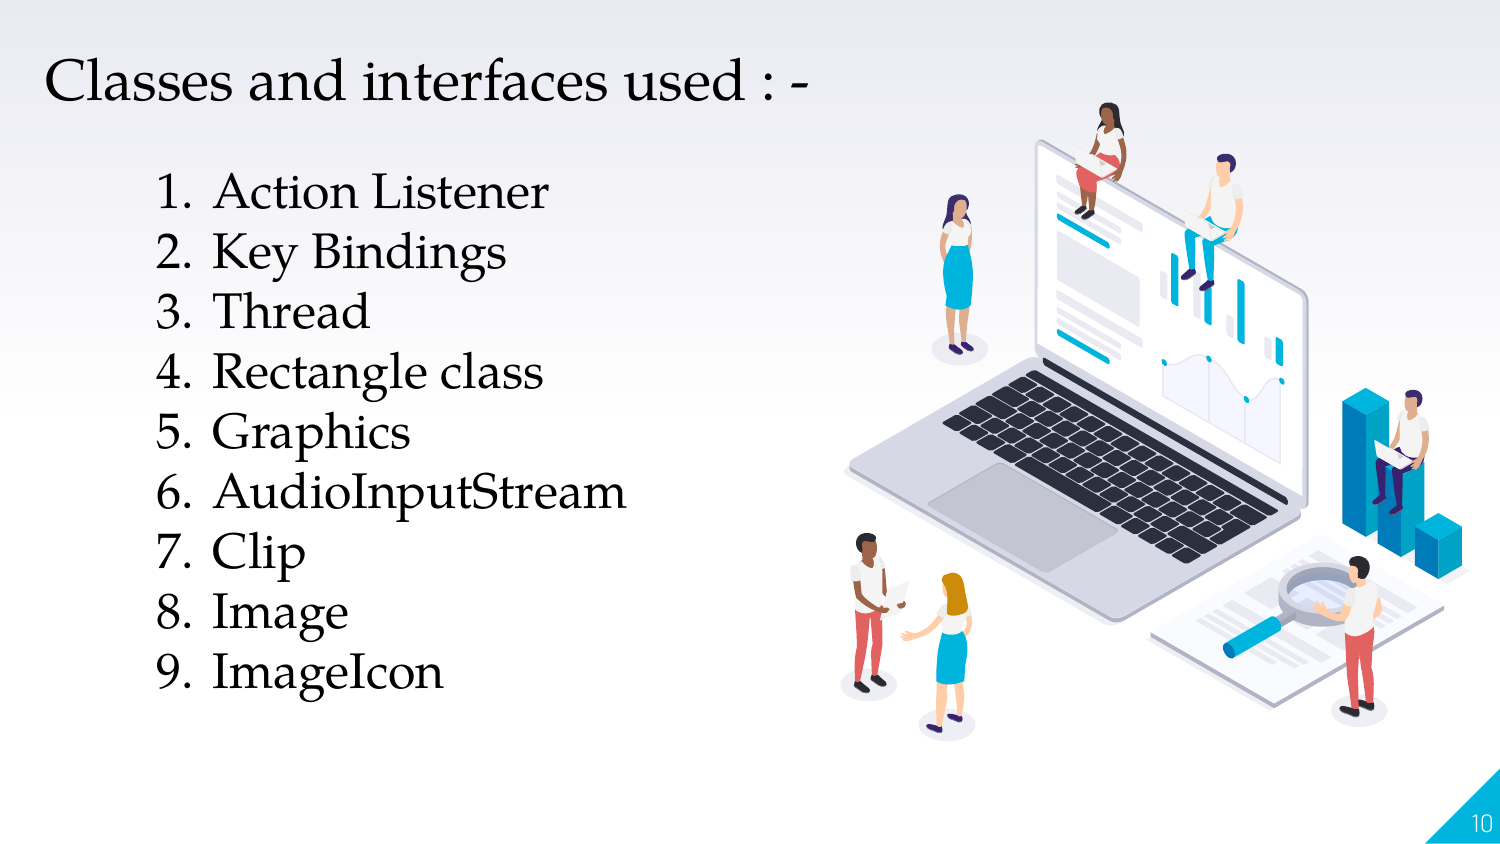

Classes and interfaces used : -

Action Listener
Key Bindings
Thread
Rectangle class
Graphics
AudioInputStream
Clip
Image
ImageIcon

10